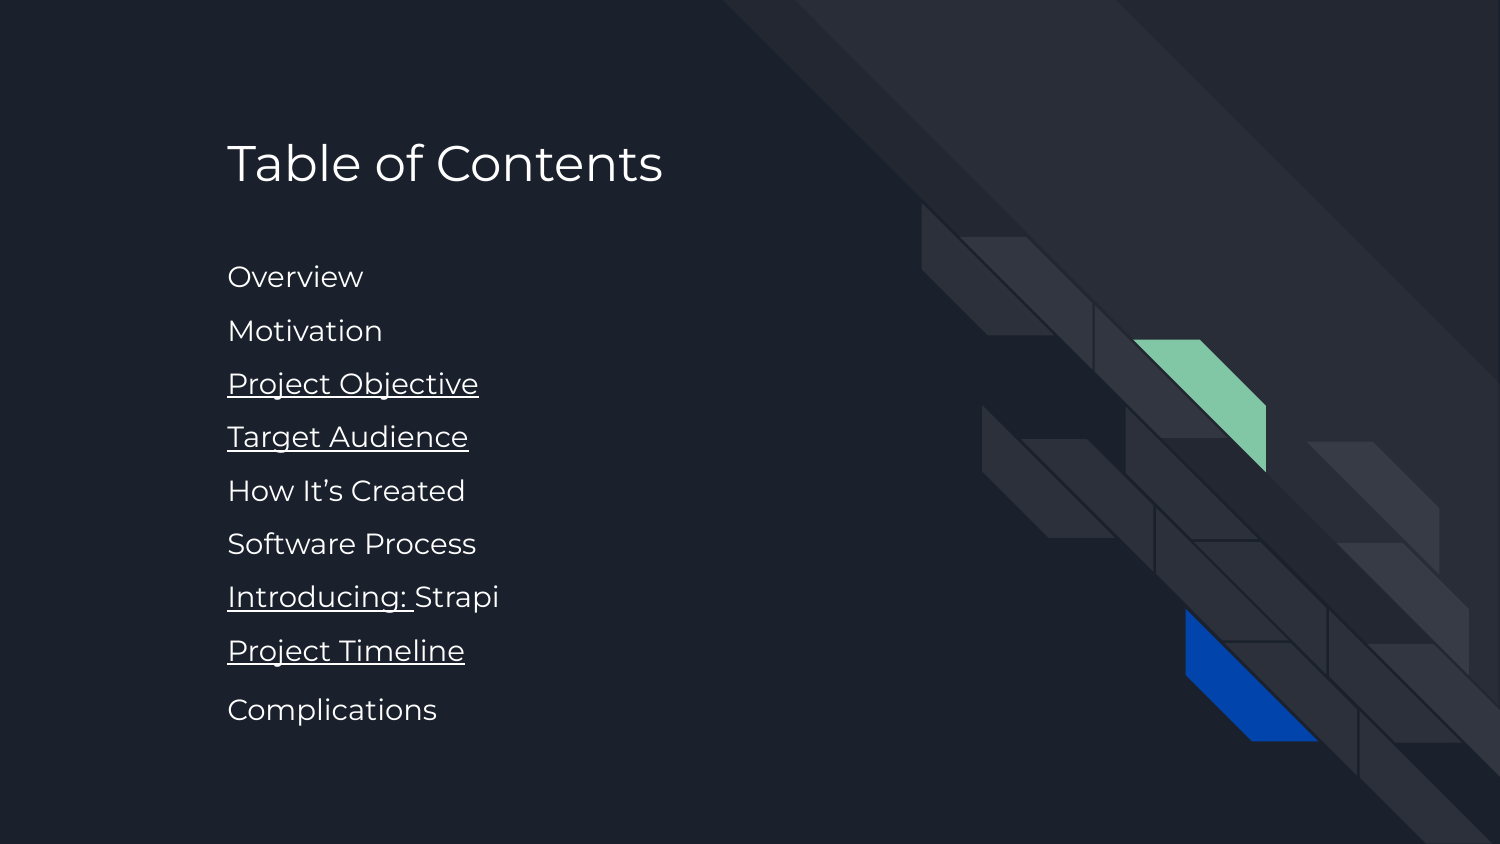

# Table of Contents
Overview
Motivation
Project Objective
Target Audience
How It’s Created
Software Process
Introducing: Strapi
Project Timeline
Complications